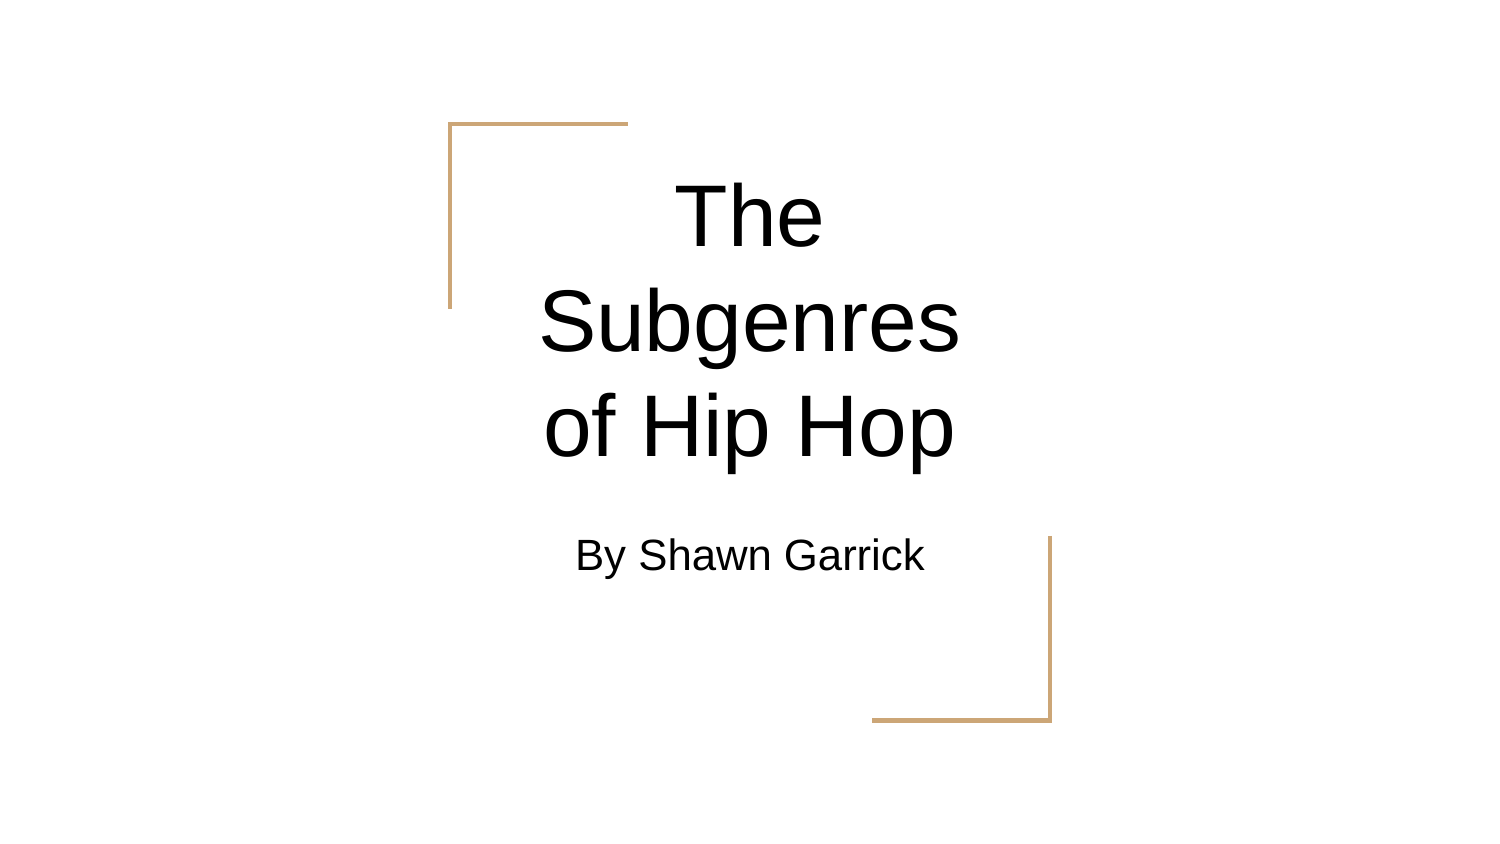

# The Subgenres of Hip Hop
By Shawn Garrick